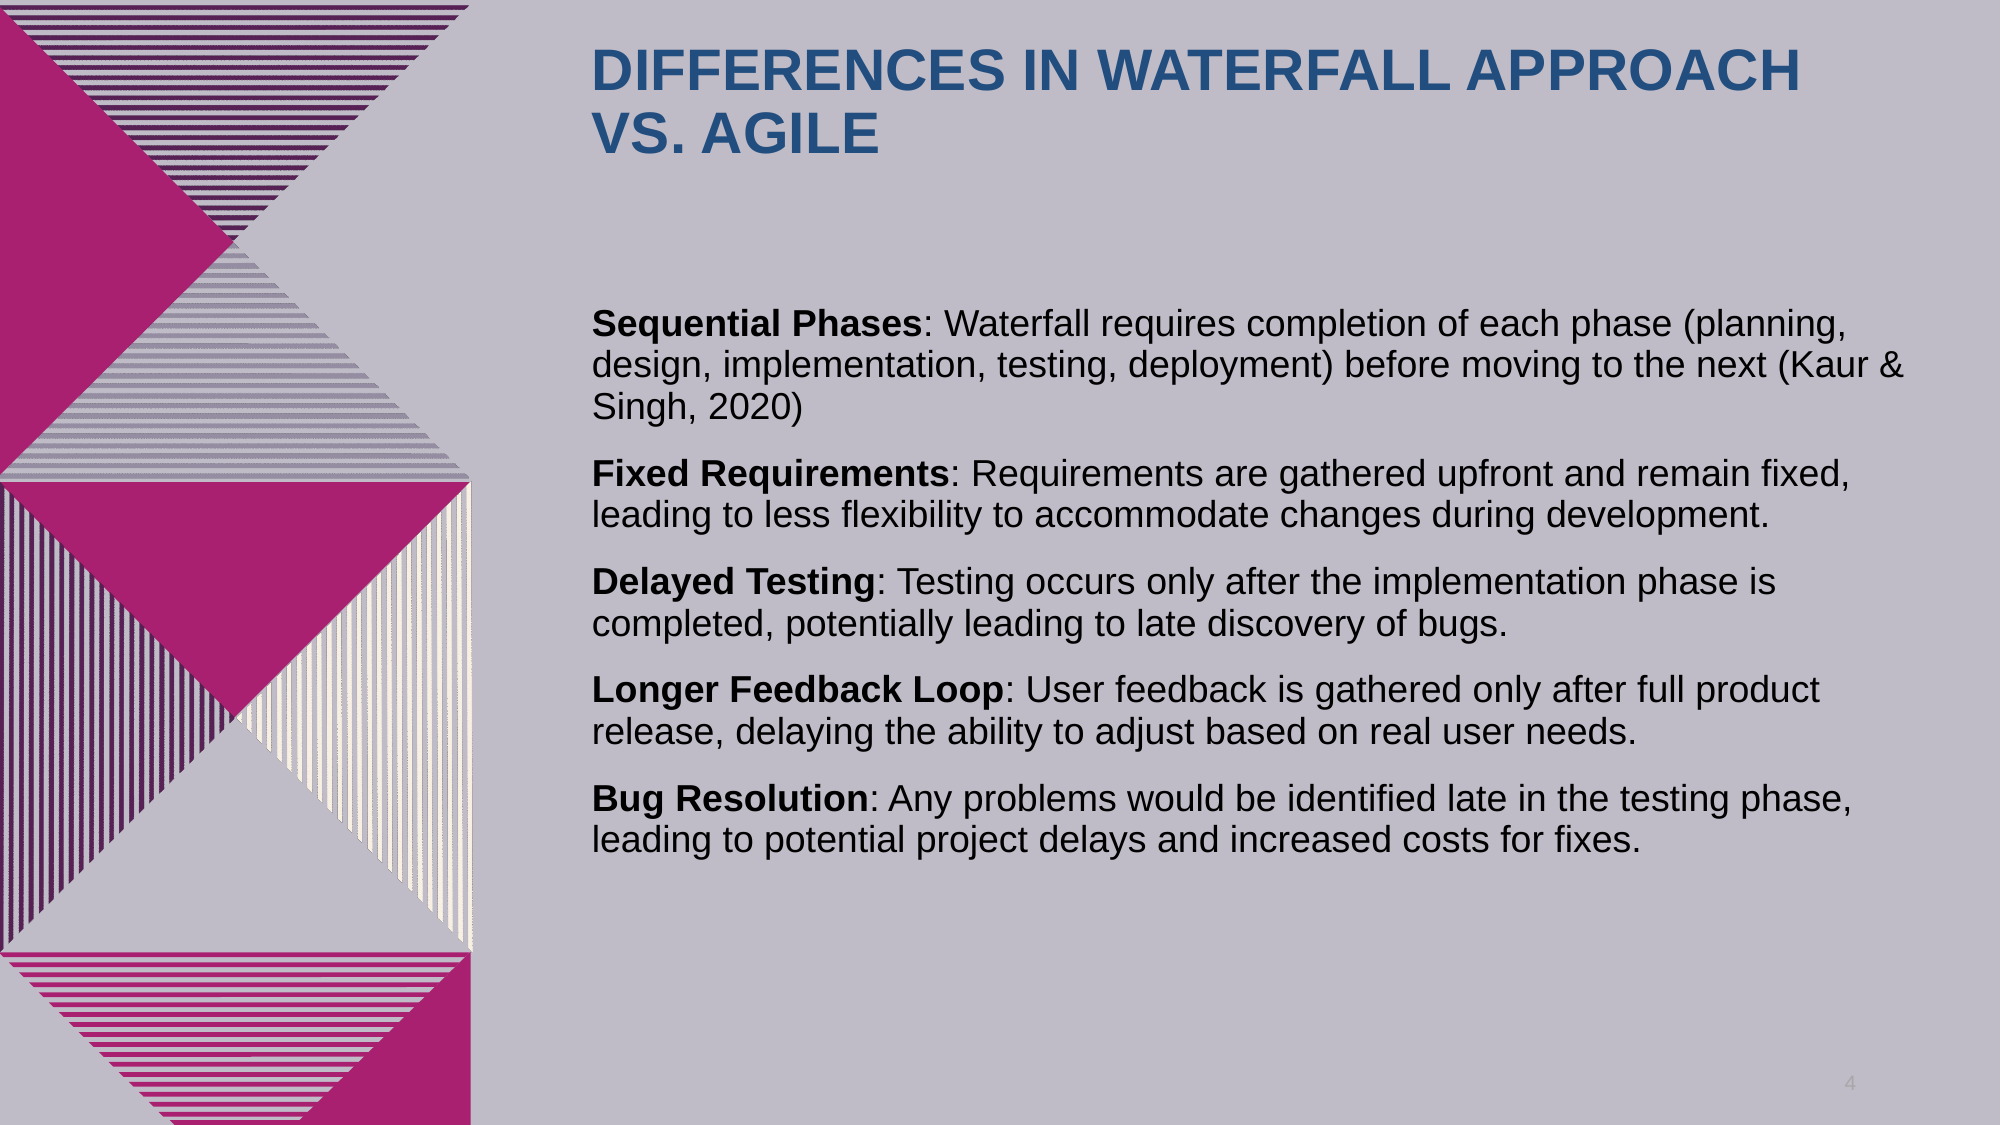

# Differences in Waterfall Approach vs. Agile
Sequential Phases: Waterfall requires completion of each phase (planning, design, implementation, testing, deployment) before moving to the next (Kaur & Singh, 2020)
Fixed Requirements: Requirements are gathered upfront and remain fixed, leading to less flexibility to accommodate changes during development.
Delayed Testing: Testing occurs only after the implementation phase is completed, potentially leading to late discovery of bugs.
Longer Feedback Loop: User feedback is gathered only after full product release, delaying the ability to adjust based on real user needs.
Bug Resolution: Any problems would be identified late in the testing phase, leading to potential project delays and increased costs for fixes.
4